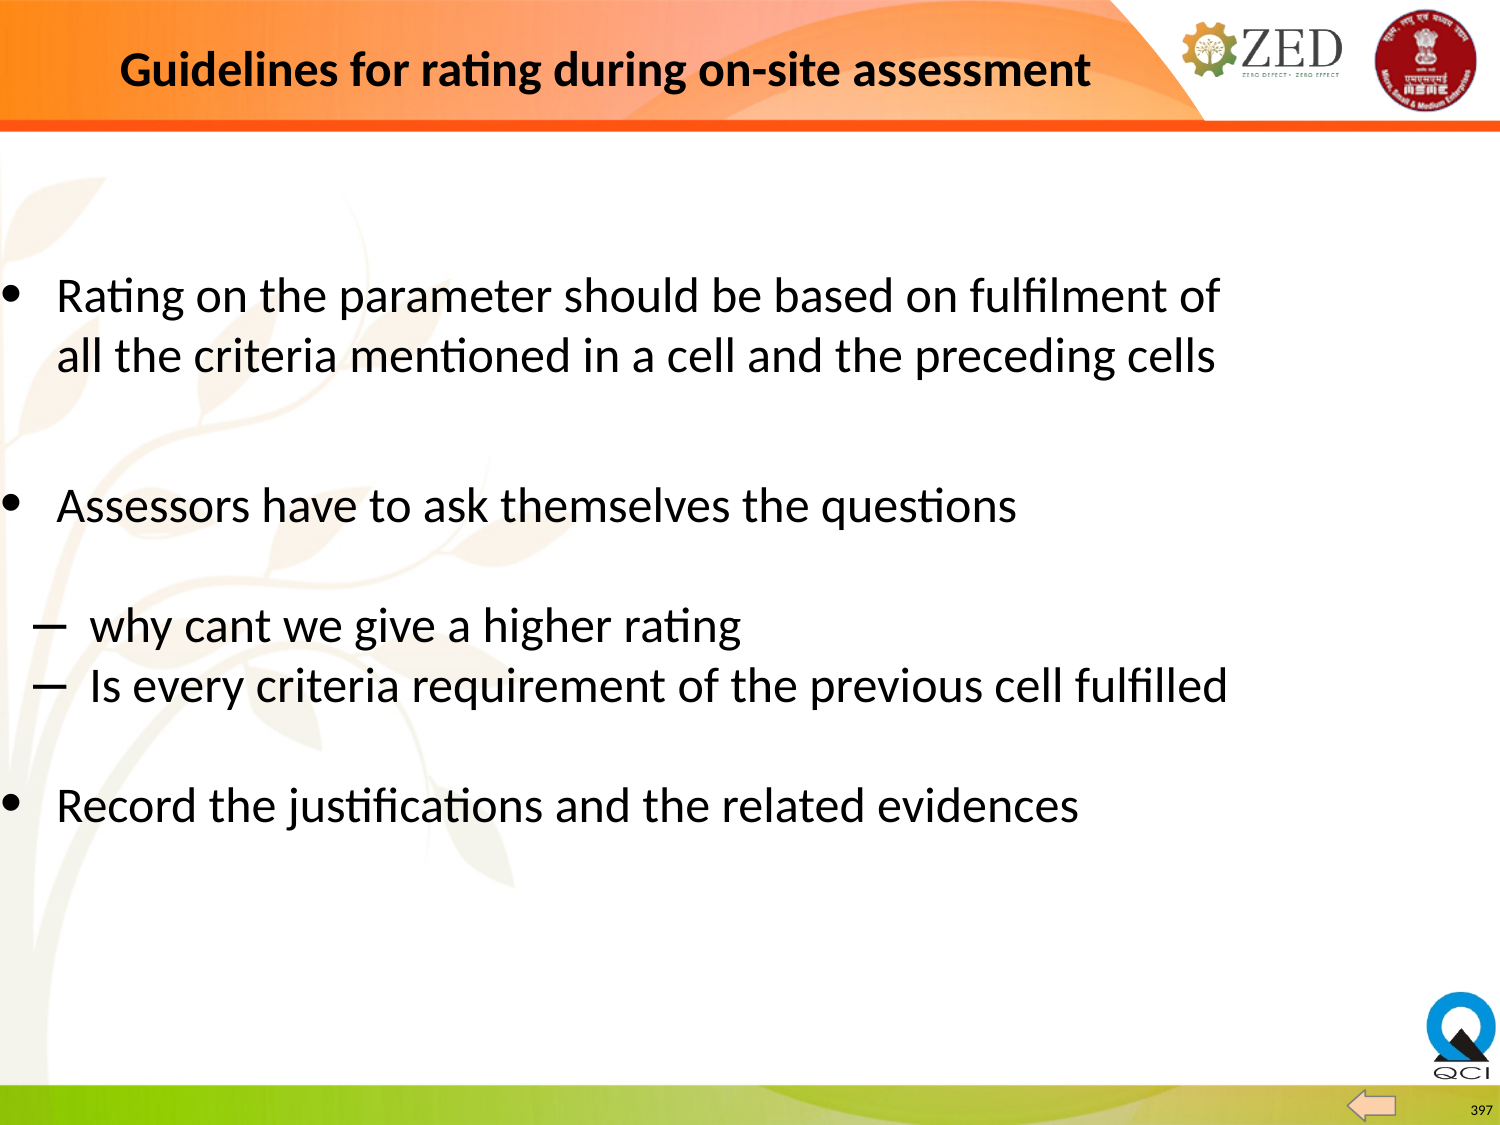

Guidelines for rating during on-site assessment
Rating on the parameter should be based on fulfilment of all the criteria mentioned in a cell and the preceding cells

Assessors have to ask themselves the questions

why cant we give a higher rating
Is every criteria requirement of the previous cell fulfilled

Record the justifications and the related evidences